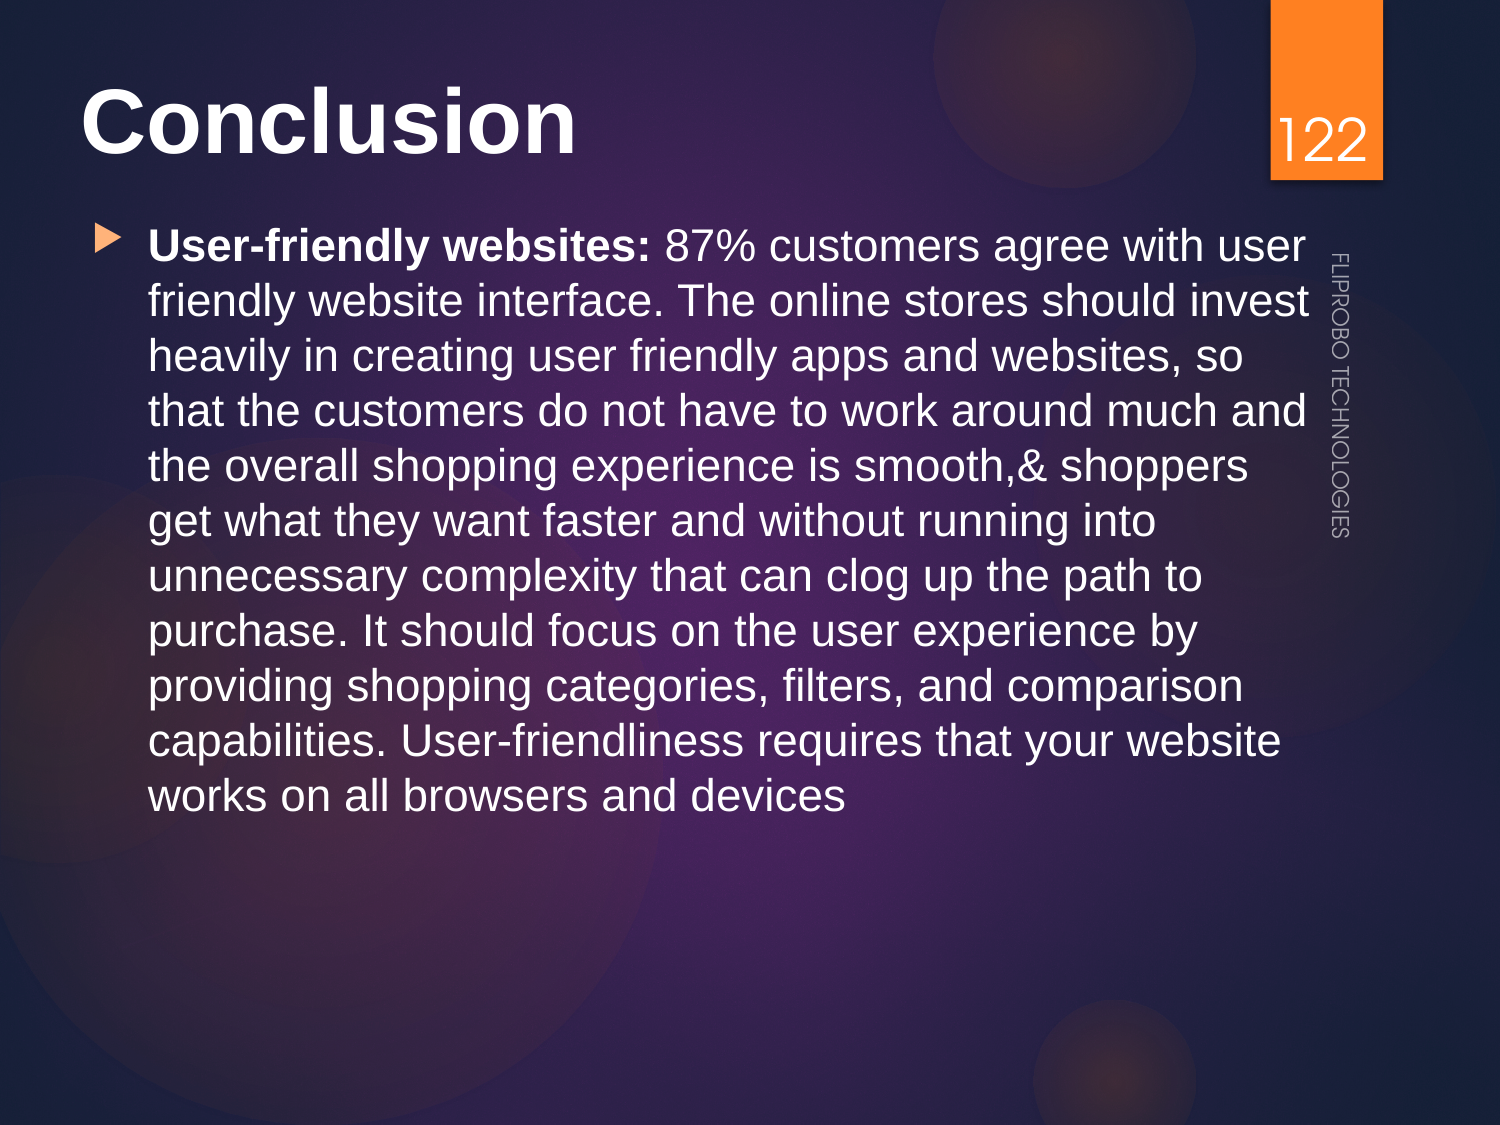

# Conclusion
122
User-friendly websites: 87% customers agree with user friendly website interface. The online stores should invest heavily in creating user friendly apps and websites, so that the customers do not have to work around much and the overall shopping experience is smooth,& shoppers get what they want faster and without running into unnecessary complexity that can clog up the path to purchase. It should focus on the user experience by providing shopping categories, filters, and comparison capabilities. User-friendliness requires that your website works on all browsers and devices
FLIPROBO TECHNOLOGIES